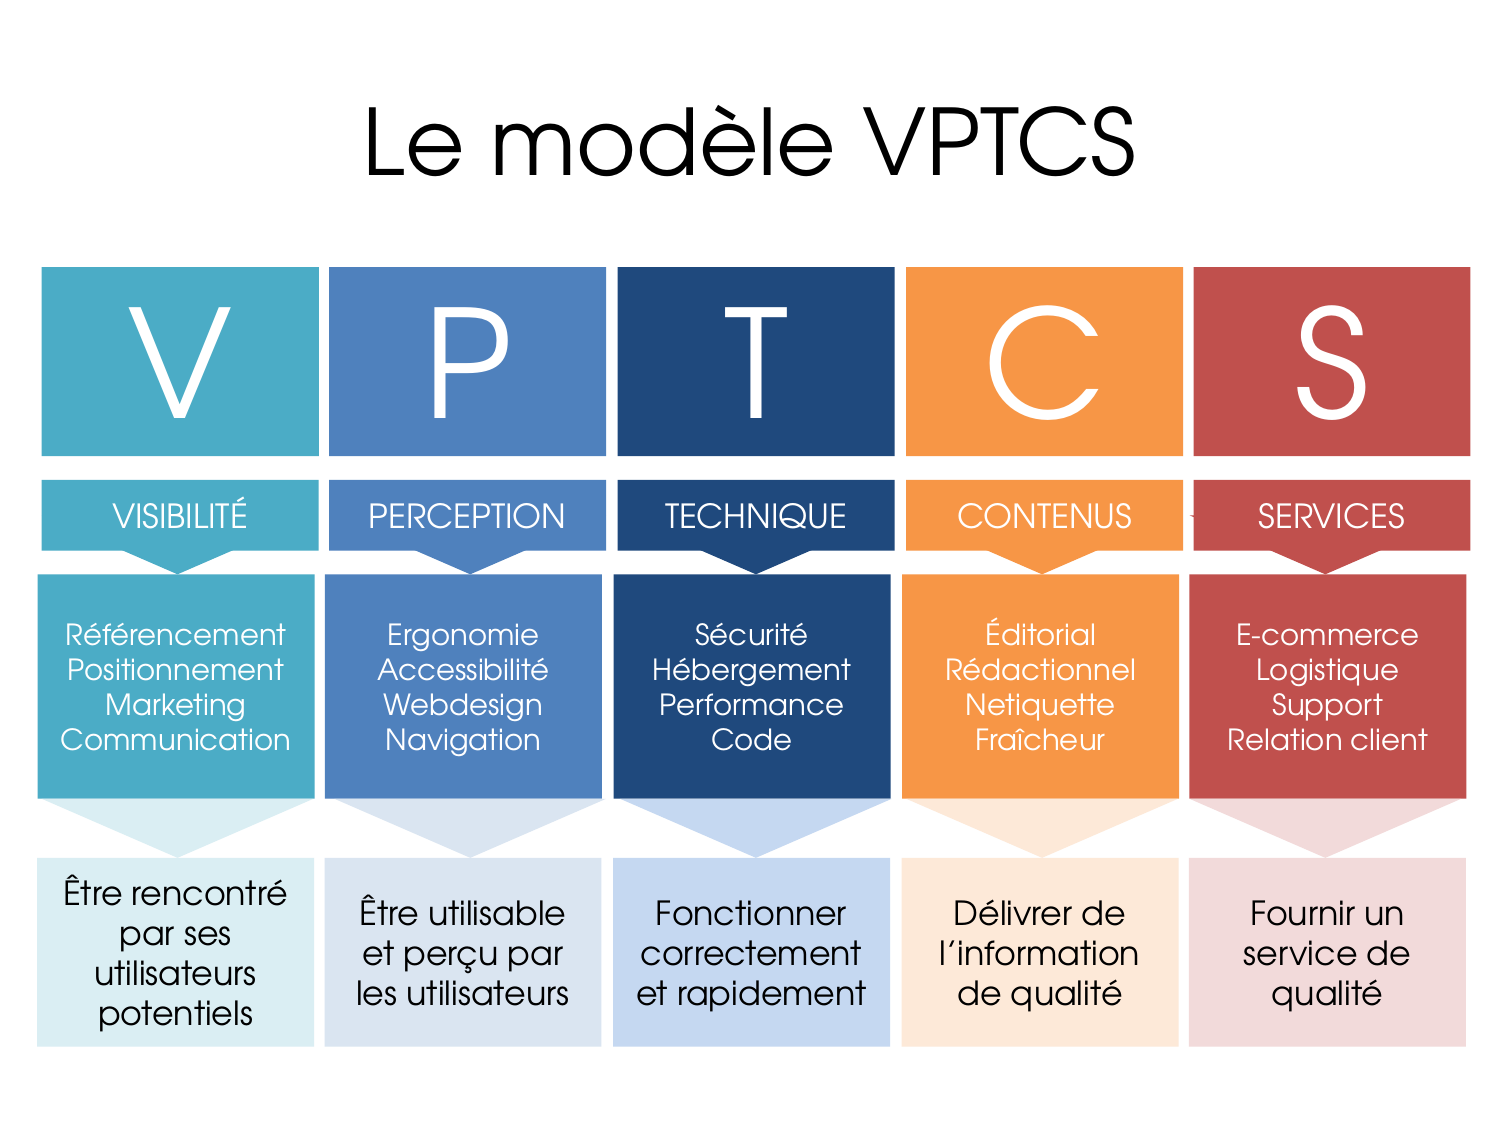

# Le modèle VPTCS
V
P
T
C
S
VISIBILITÉ
PERCEPTION
TECHNIQUE
CONTENUS
SERVICES

Référencement
Positionnement
Marketing
Communication
Ergonomie
Accessibilité
Webdesign
Navigation
Sécurité
Hébergement
Performance
Code
Éditorial
Rédactionnel
Netiquette
Fraîcheur
E-commerce
Logistique
Support
Relation client

Être rencontré par ses utilisateurs potentiels
Être utilisable et perçu par les utilisateurs
Fonctionner correctement et rapidement
Délivrer de l’information de qualité
Fournir un service de qualité